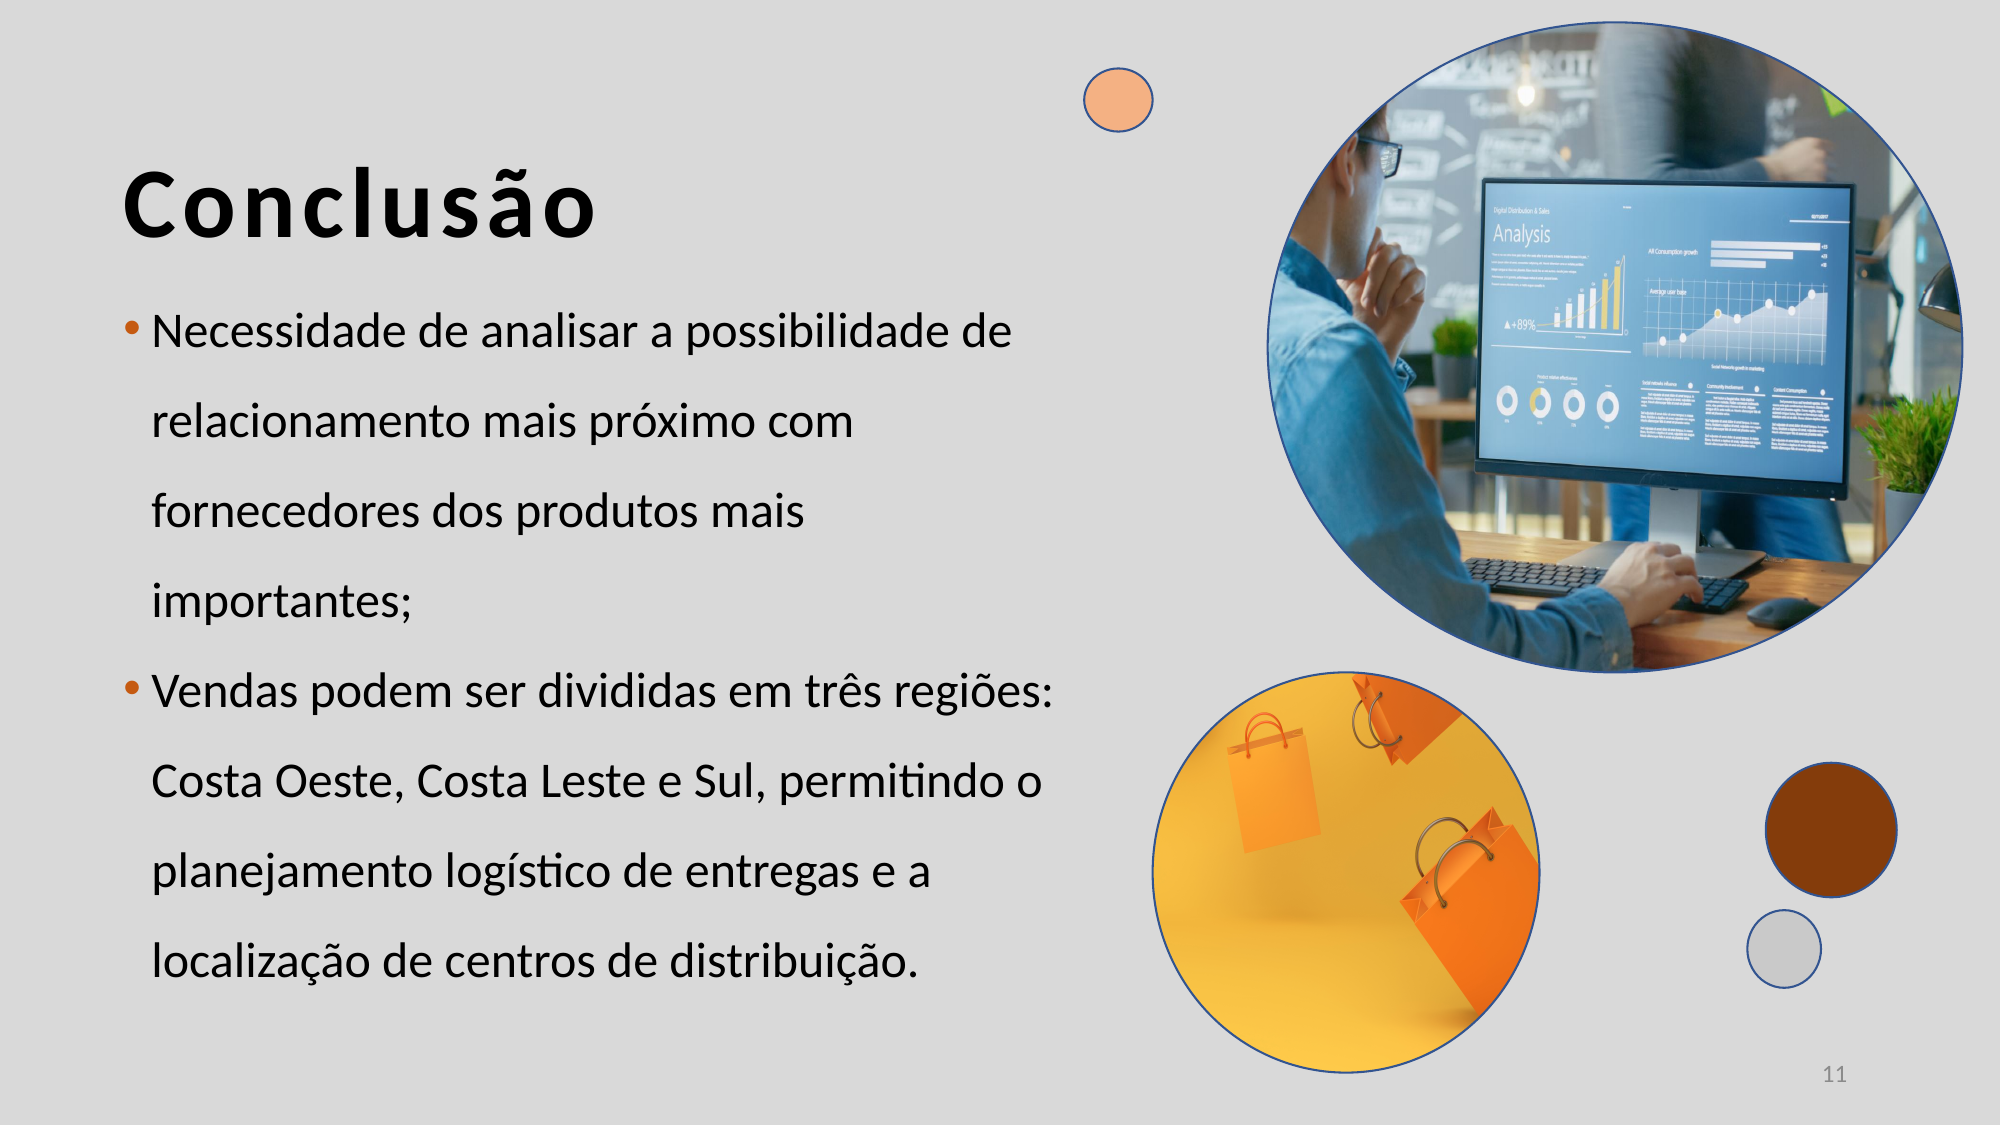

# Conclusão
Necessidade de analisar a possibilidade de relacionamento mais próximo com fornecedores dos produtos mais importantes;
Vendas podem ser divididas em três regiões: Costa Oeste, Costa Leste e Sul, permitindo o planejamento logístico de entregas e a localização de centros de distribuição.

11